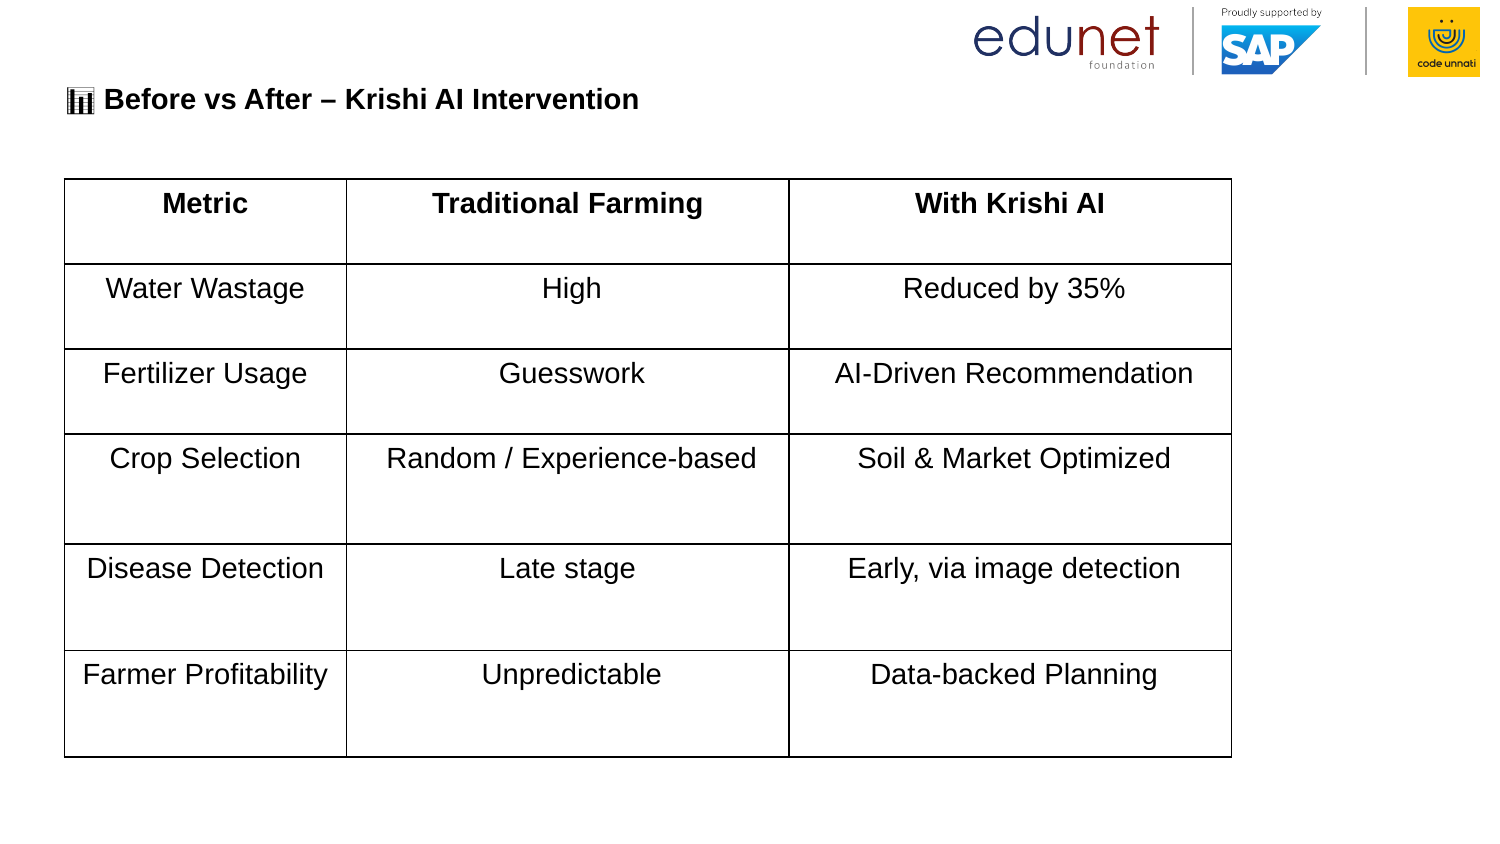

# 📊 Before vs After – Krishi AI Intervention

| Metric | Traditional Farming | With Krishi AI |
| --- | --- | --- |
| Water Wastage | High | Reduced by 35% |
| Fertilizer Usage | Guesswork | AI-Driven Recommendation |
| Crop Selection | Random / Experience-based | Soil & Market Optimized |
| Disease Detection | Late stage | Early, via image detection |
| Farmer Profitability | Unpredictable | Data-backed Planning |